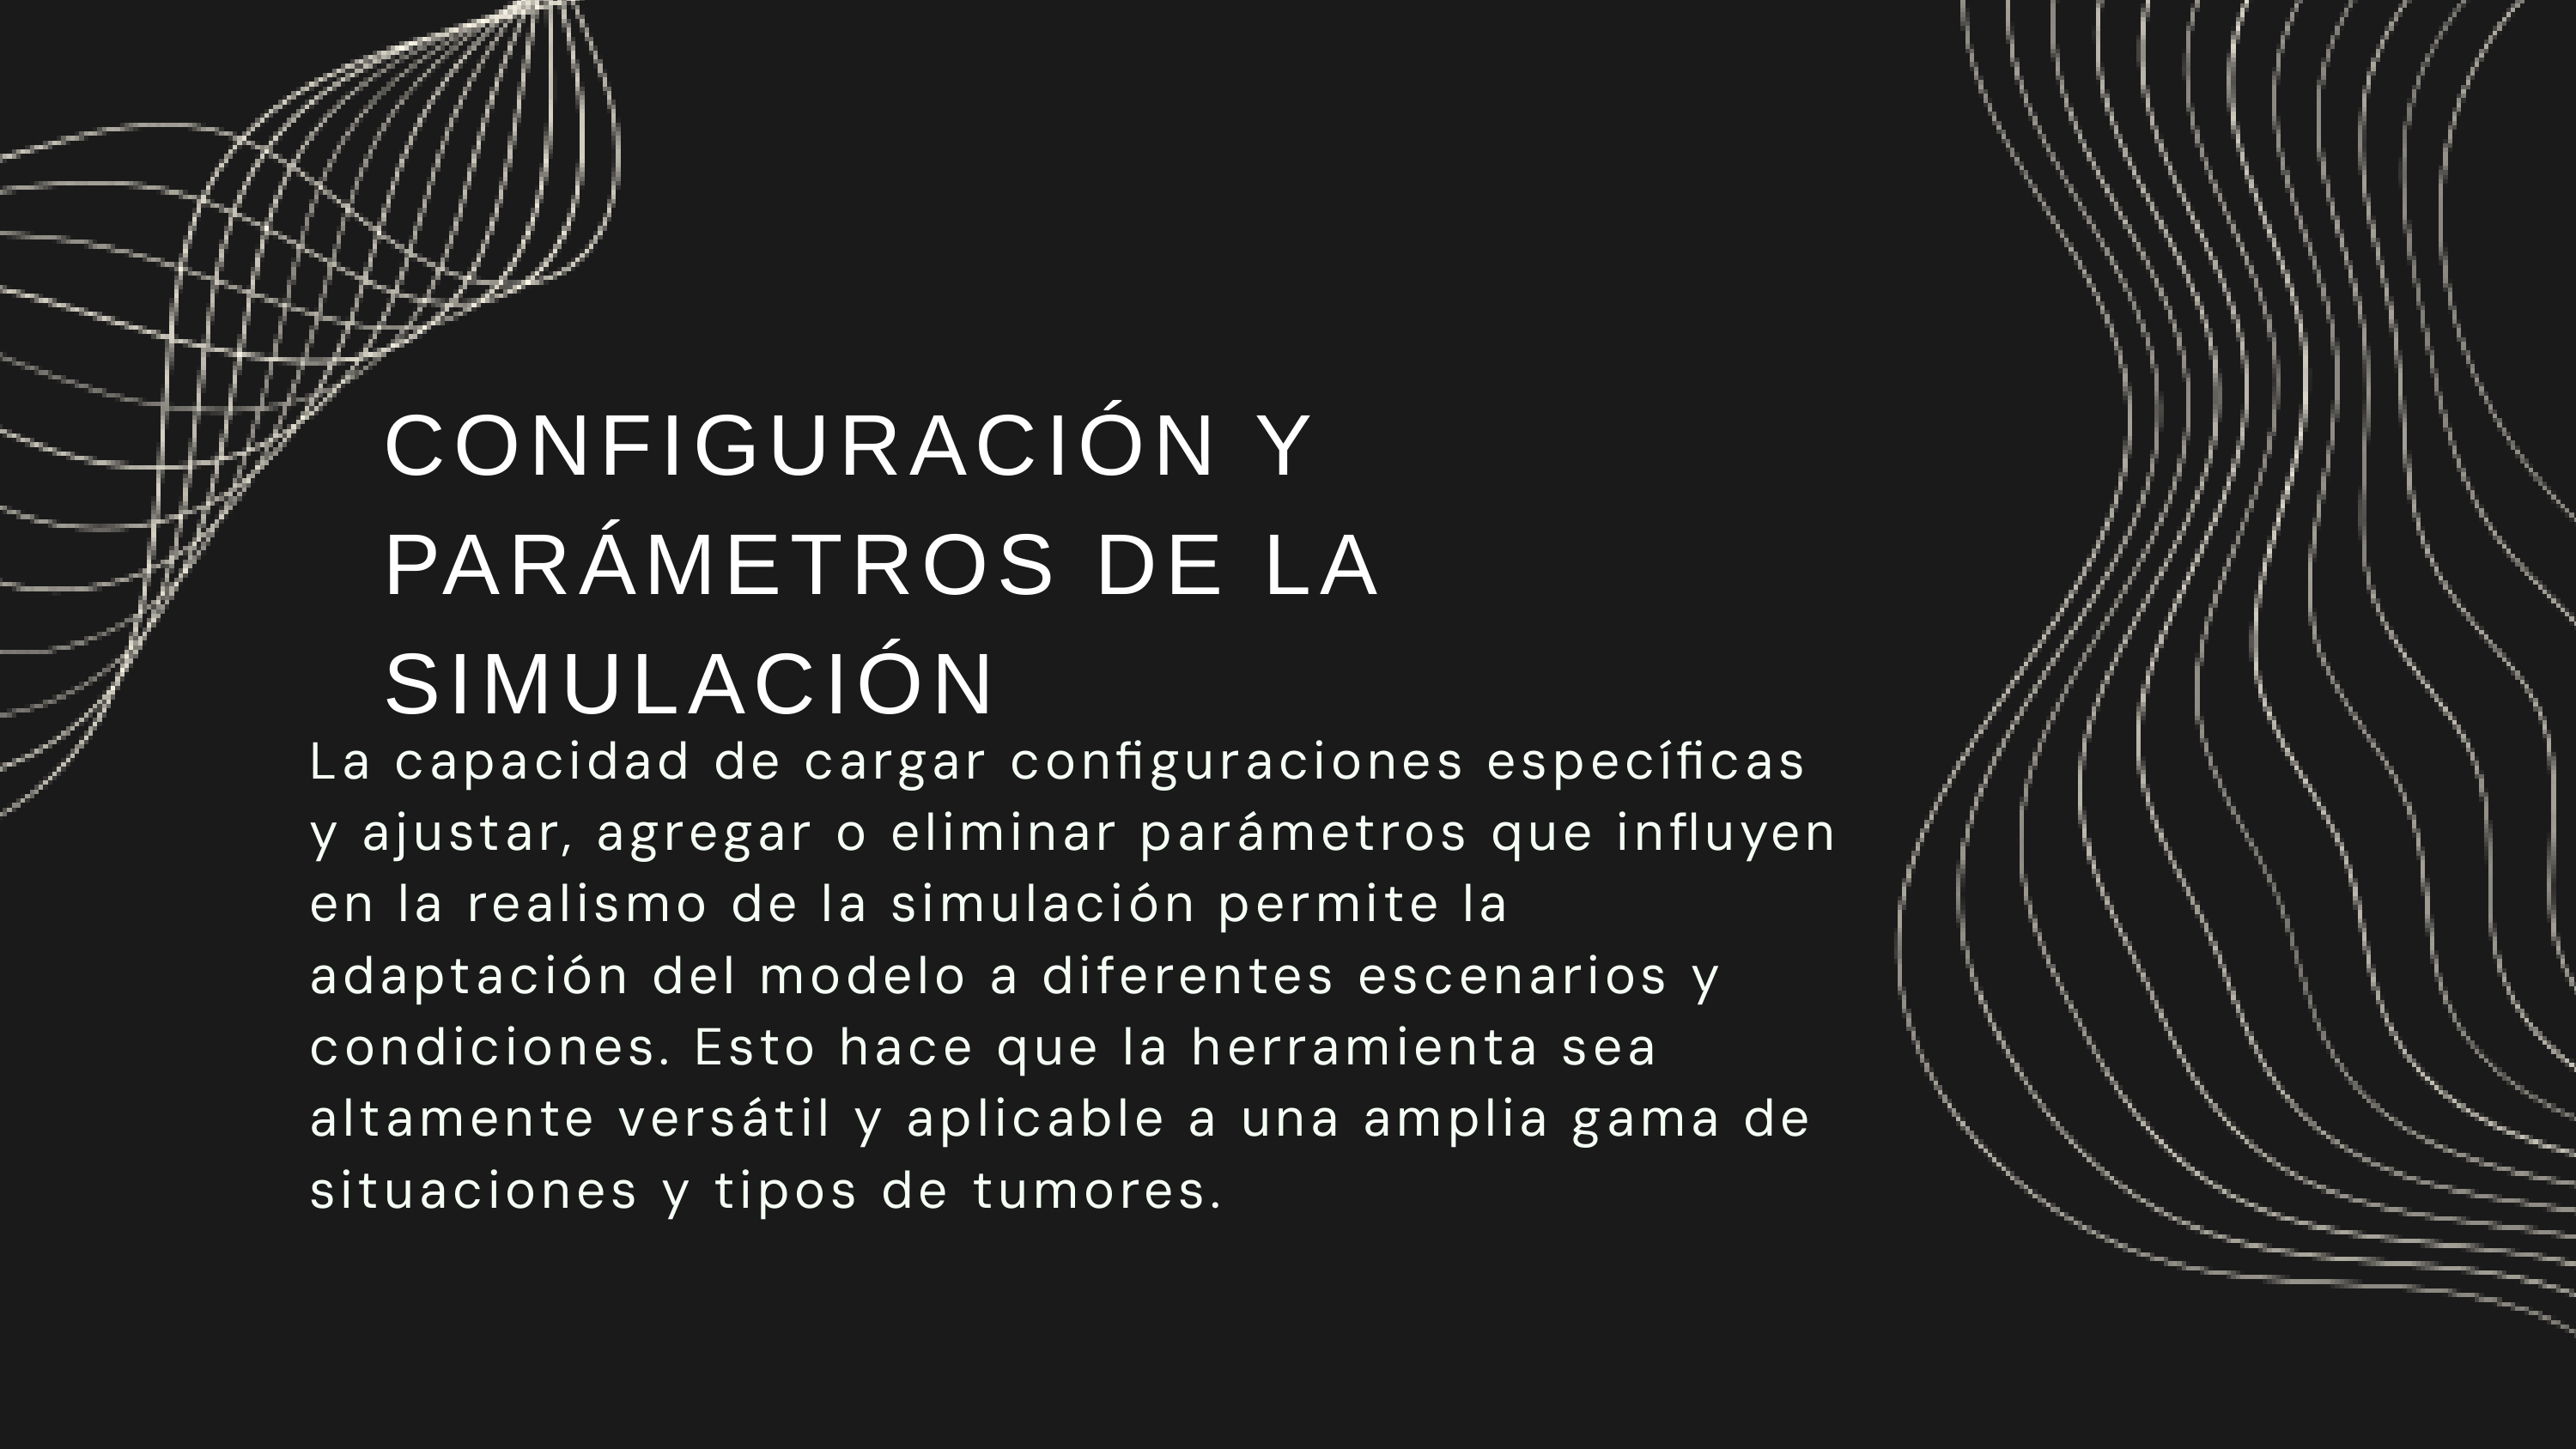

CONFIGURACIÓN Y PARÁMETROS DE LA SIMULACIÓN
La capacidad de cargar configuraciones específicas y ajustar, agregar o eliminar parámetros que influyen en la realismo de la simulación permite la adaptación del modelo a diferentes escenarios y condiciones. Esto hace que la herramienta sea altamente versátil y aplicable a una amplia gama de situaciones y tipos de tumores.